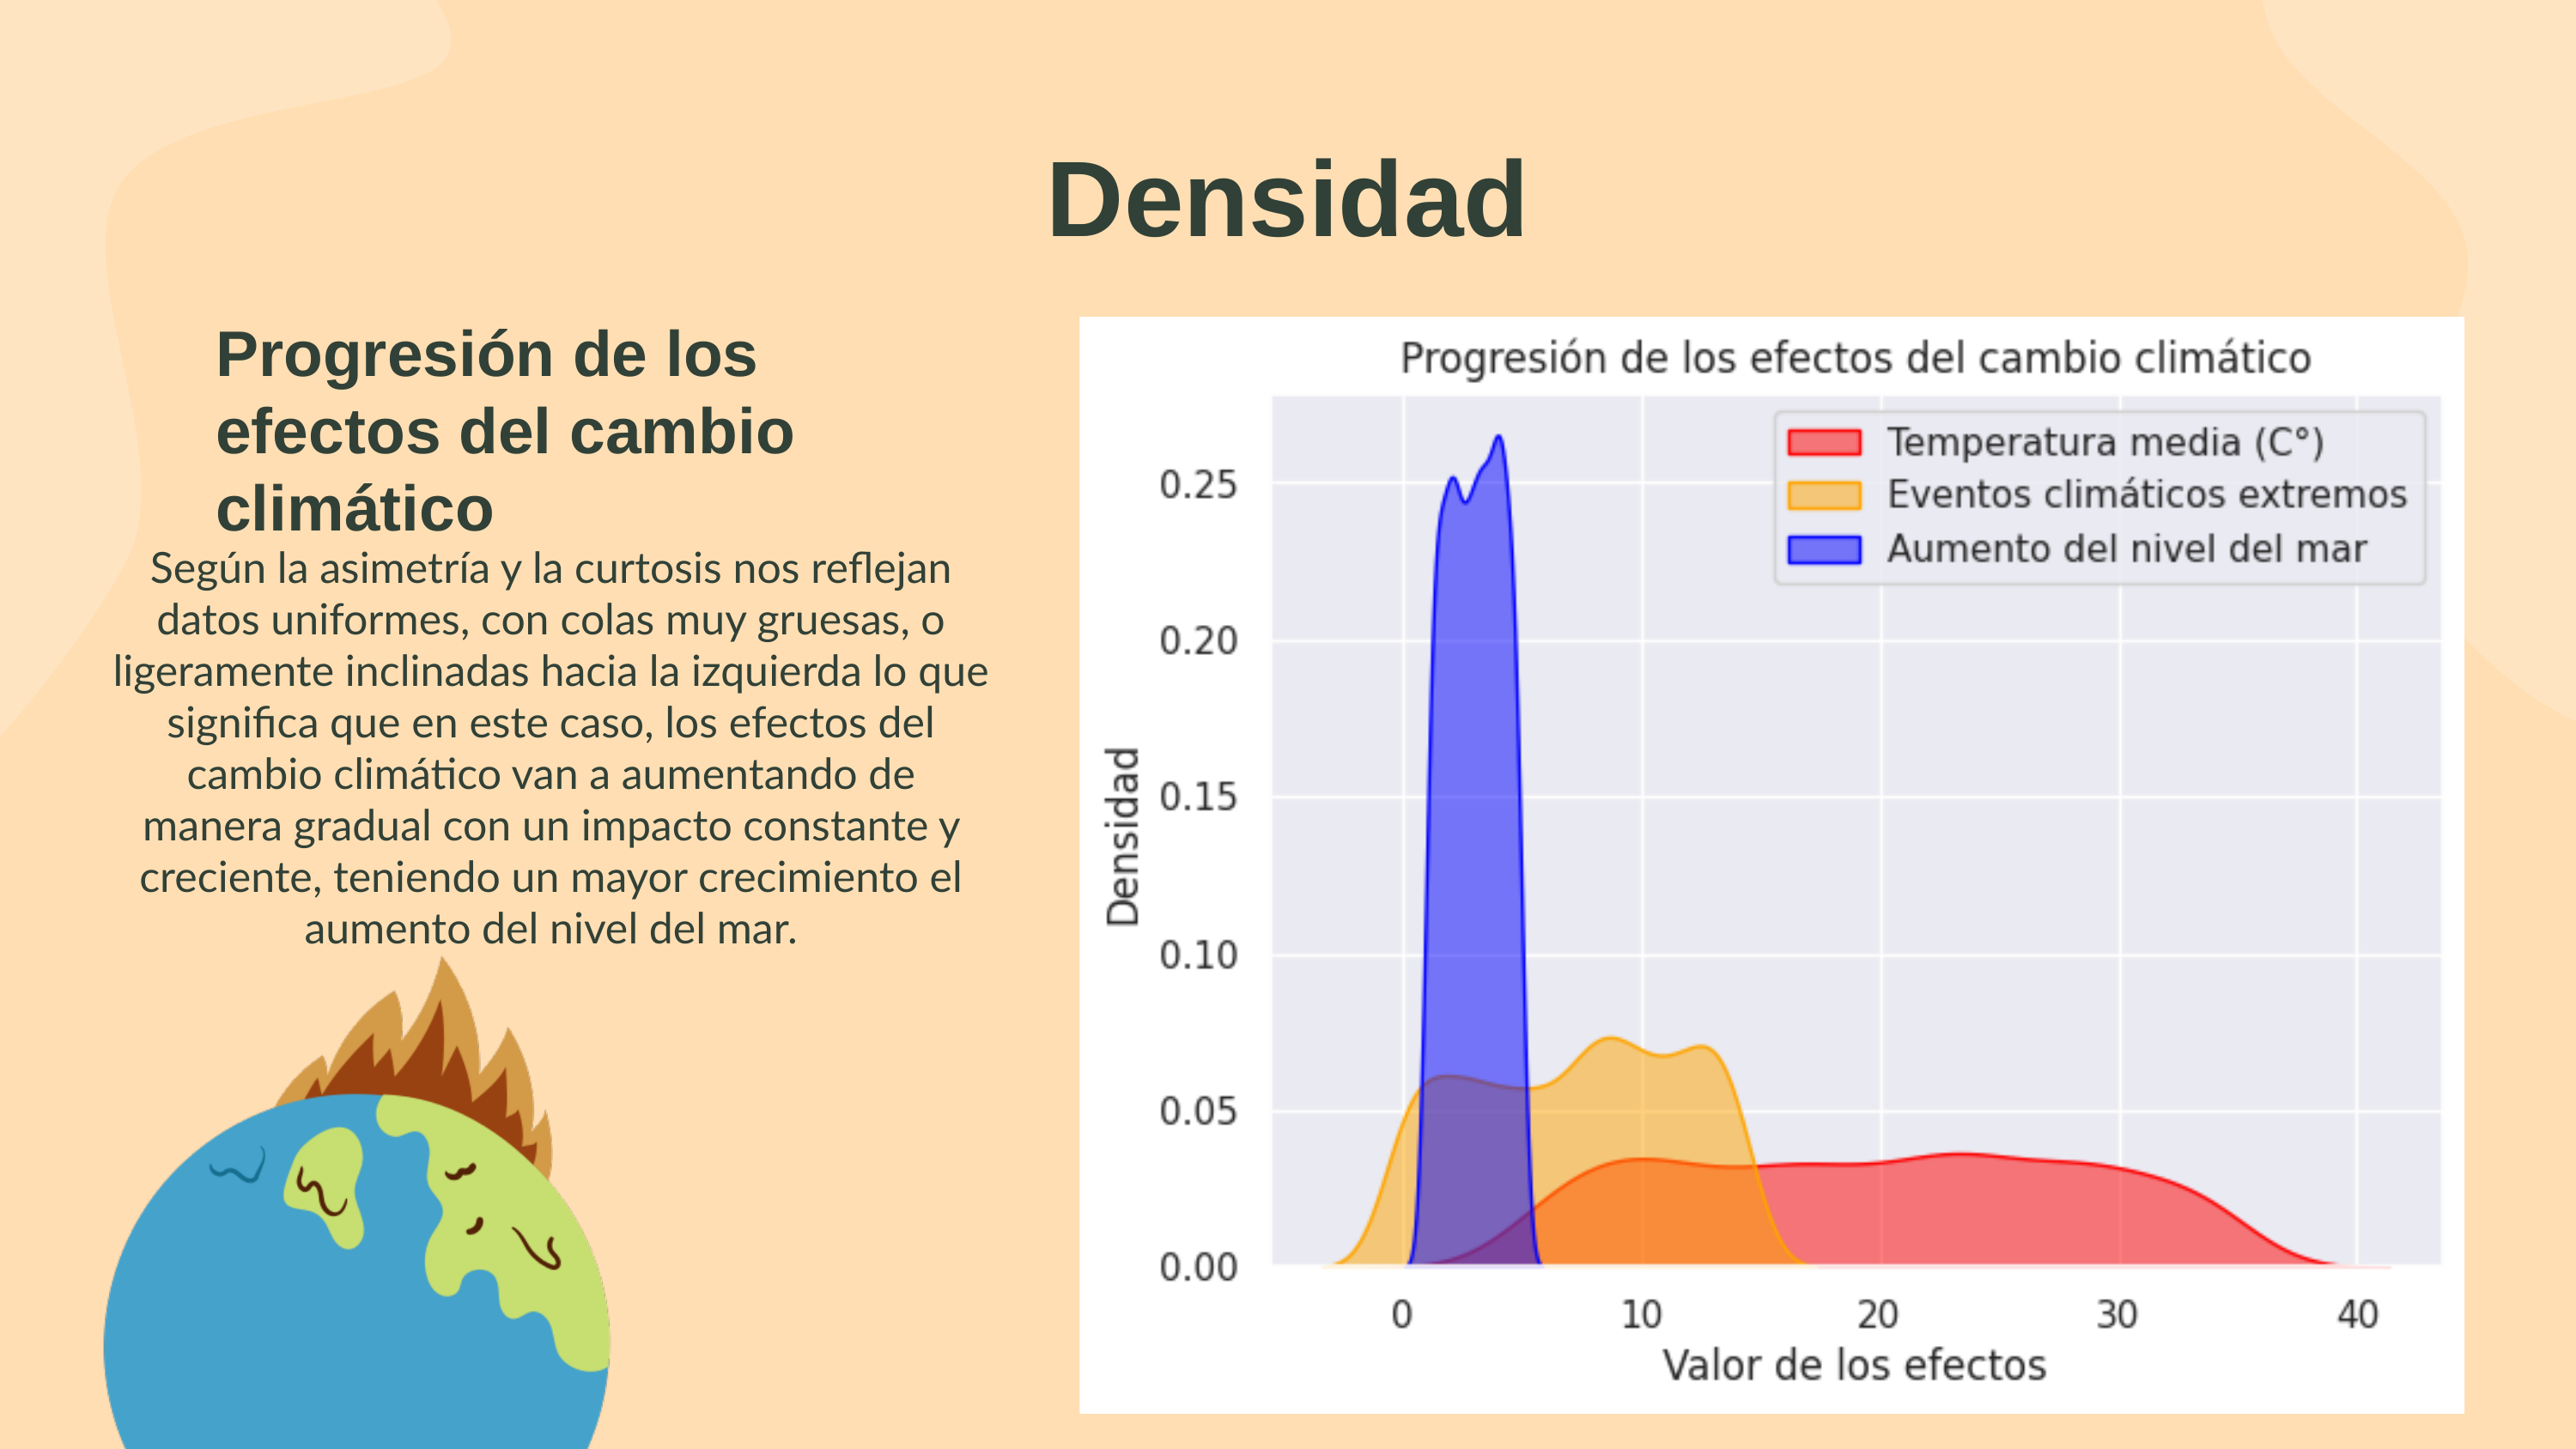

Densidad
Progresión de los efectos del cambio climático

Según la asimetría y la curtosis nos reflejan datos uniformes, con colas muy gruesas, o ligeramente inclinadas hacia la izquierda lo que significa que en este caso, los efectos del cambio climático van a aumentando de manera gradual con un impacto constante y creciente, teniendo un mayor crecimiento el aumento del nivel del mar.